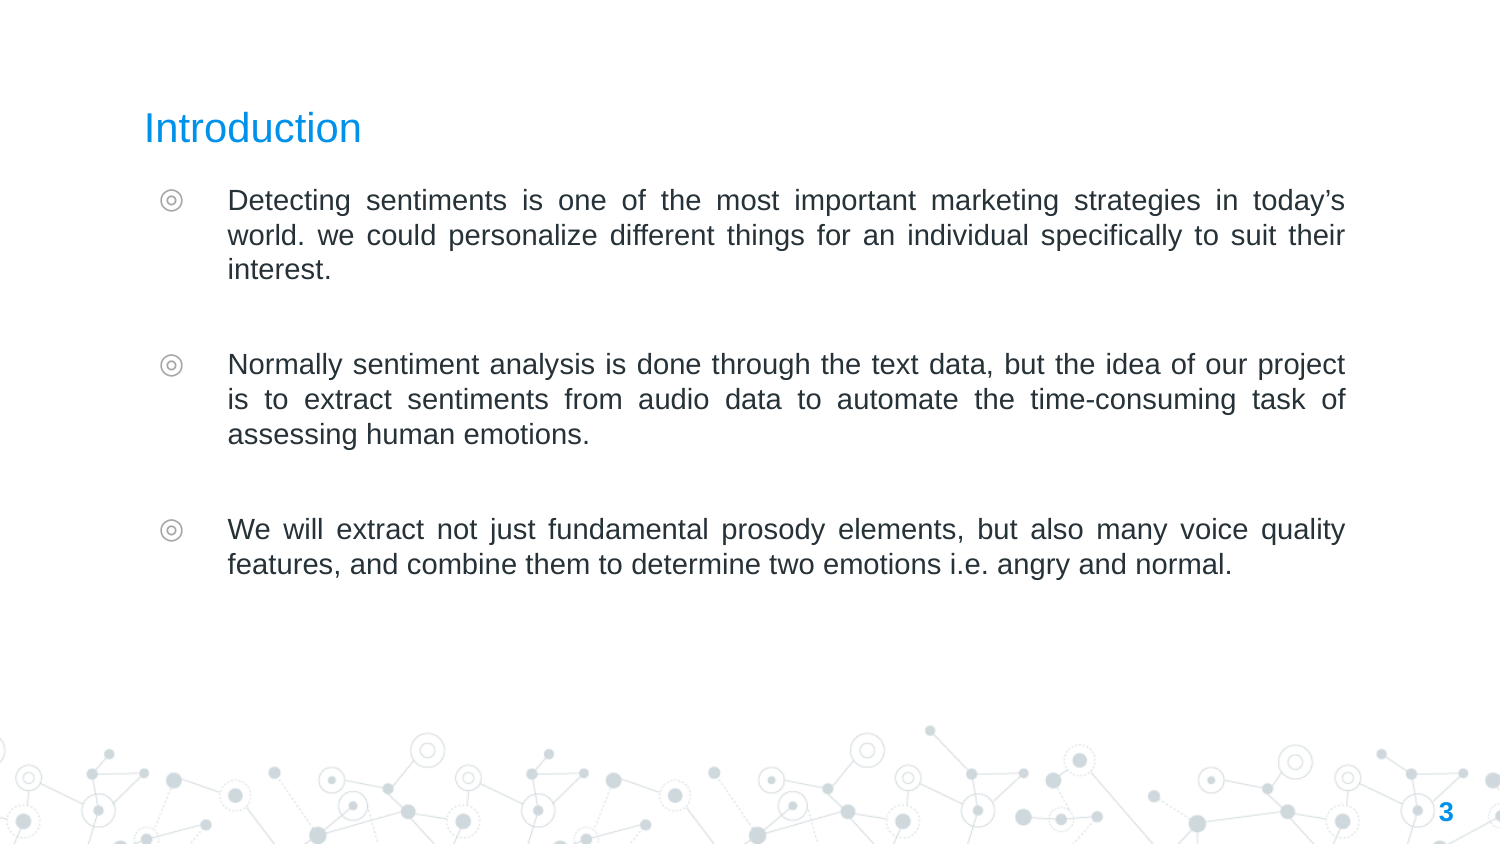

# Introduction
Detecting sentiments is one of the most important marketing strategies in today’s world. we could personalize different things for an individual specifically to suit their interest.

Normally sentiment analysis is done through the text data, but the idea of our project is to extract sentiments from audio data to automate the time-consuming task of assessing human emotions.

We will extract not just fundamental prosody elements, but also many voice quality features, and combine them to determine two emotions i.e. angry and normal.
3